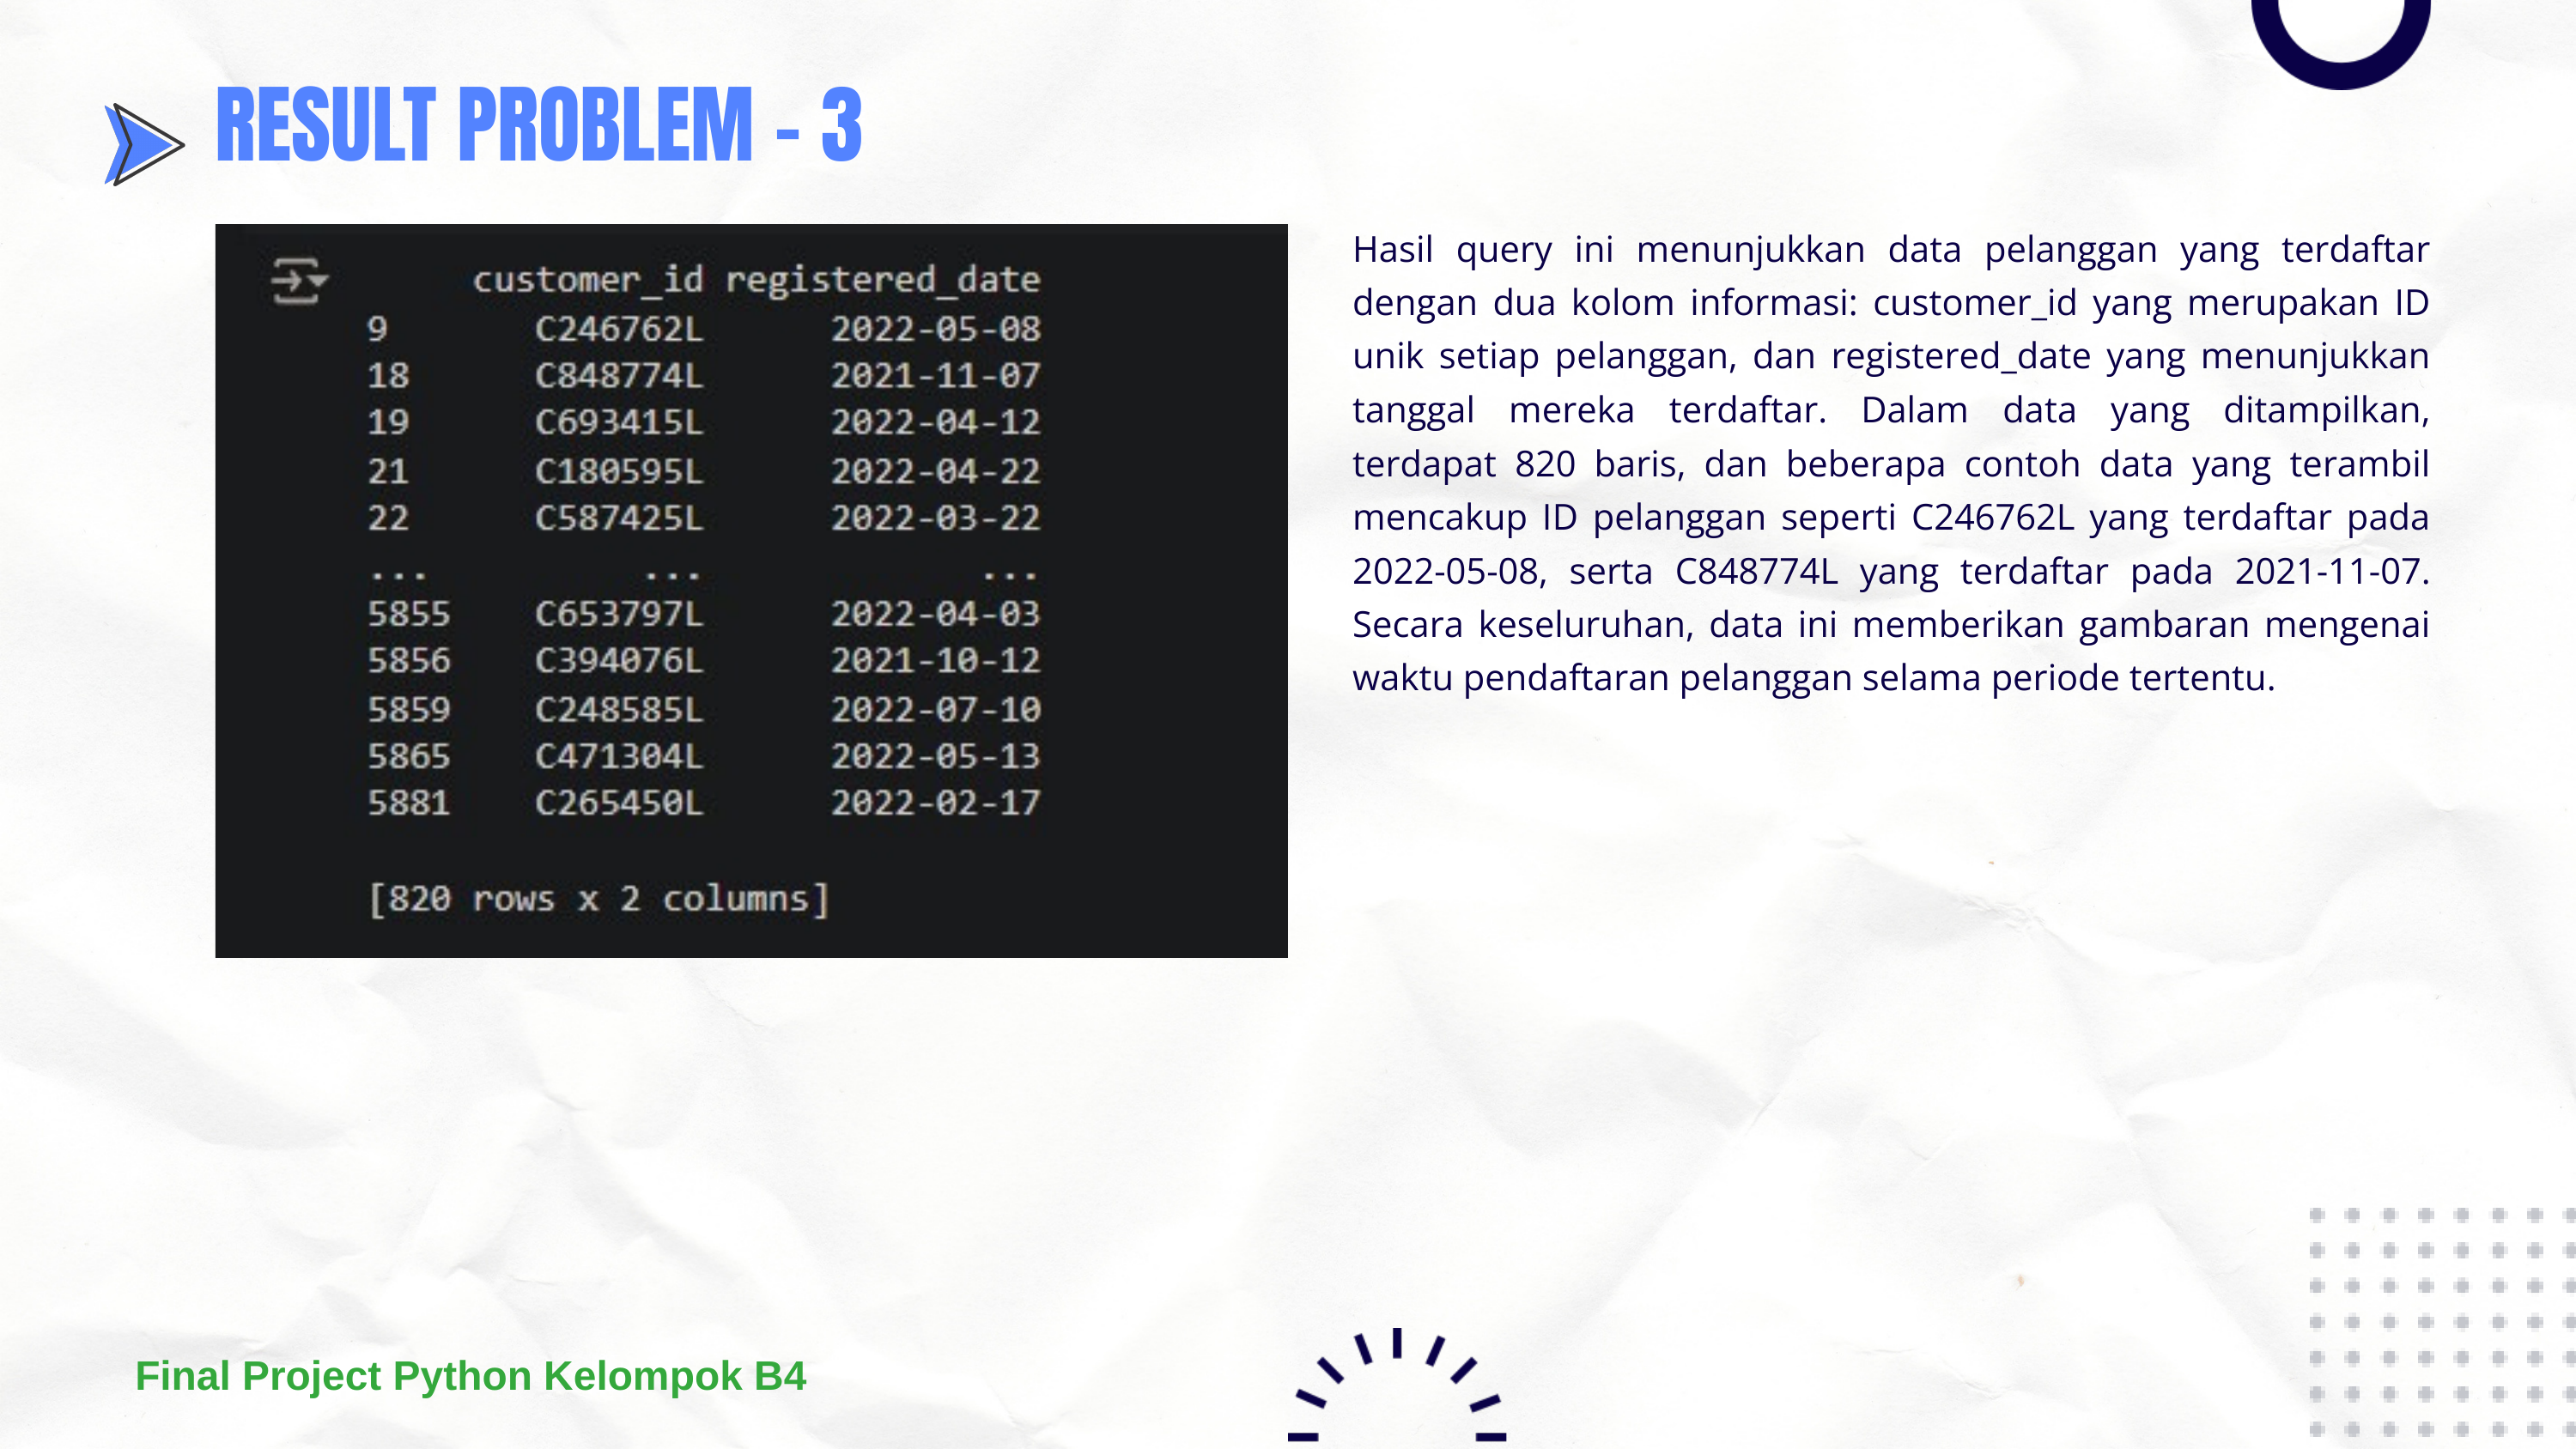

RESULT PROBLEM - 3

Hasil query ini menunjukkan data pelanggan yang terdaftar dengan dua kolom informasi: customer_id yang merupakan ID unik setiap pelanggan, dan registered_date yang menunjukkan tanggal mereka terdaftar. Dalam data yang ditampilkan, terdapat 820 baris, dan beberapa contoh data yang terambil mencakup ID pelanggan seperti C246762L yang terdaftar pada 2022-05-08, serta C848774L yang terdaftar pada 2021-11-07. Secara keseluruhan, data ini memberikan gambaran mengenai waktu pendaftaran pelanggan selama periode tertentu.

Final Project Python Kelompok B4